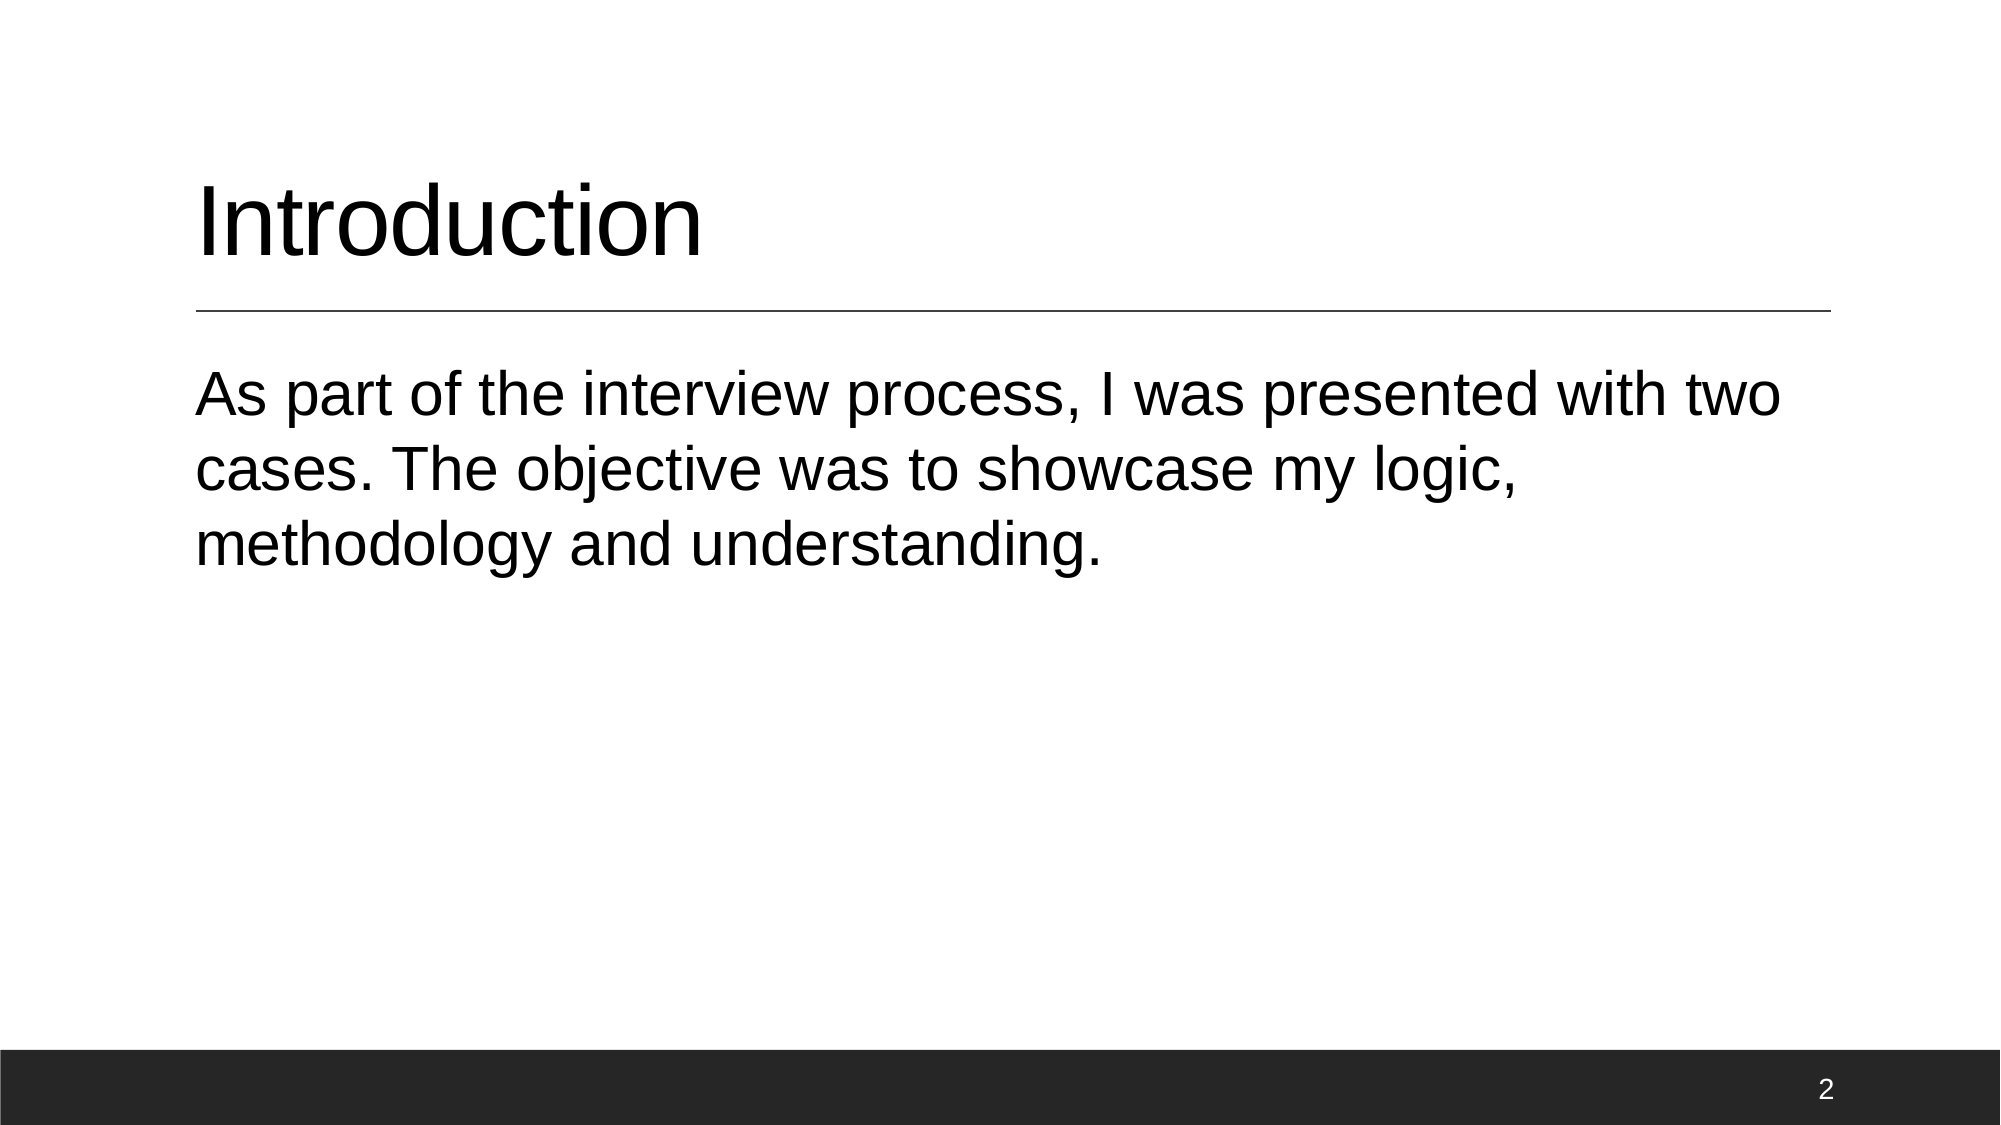

# Introduction
As part of the interview process, I was presented with two cases. The objective was to showcase my logic, methodology and understanding.
2